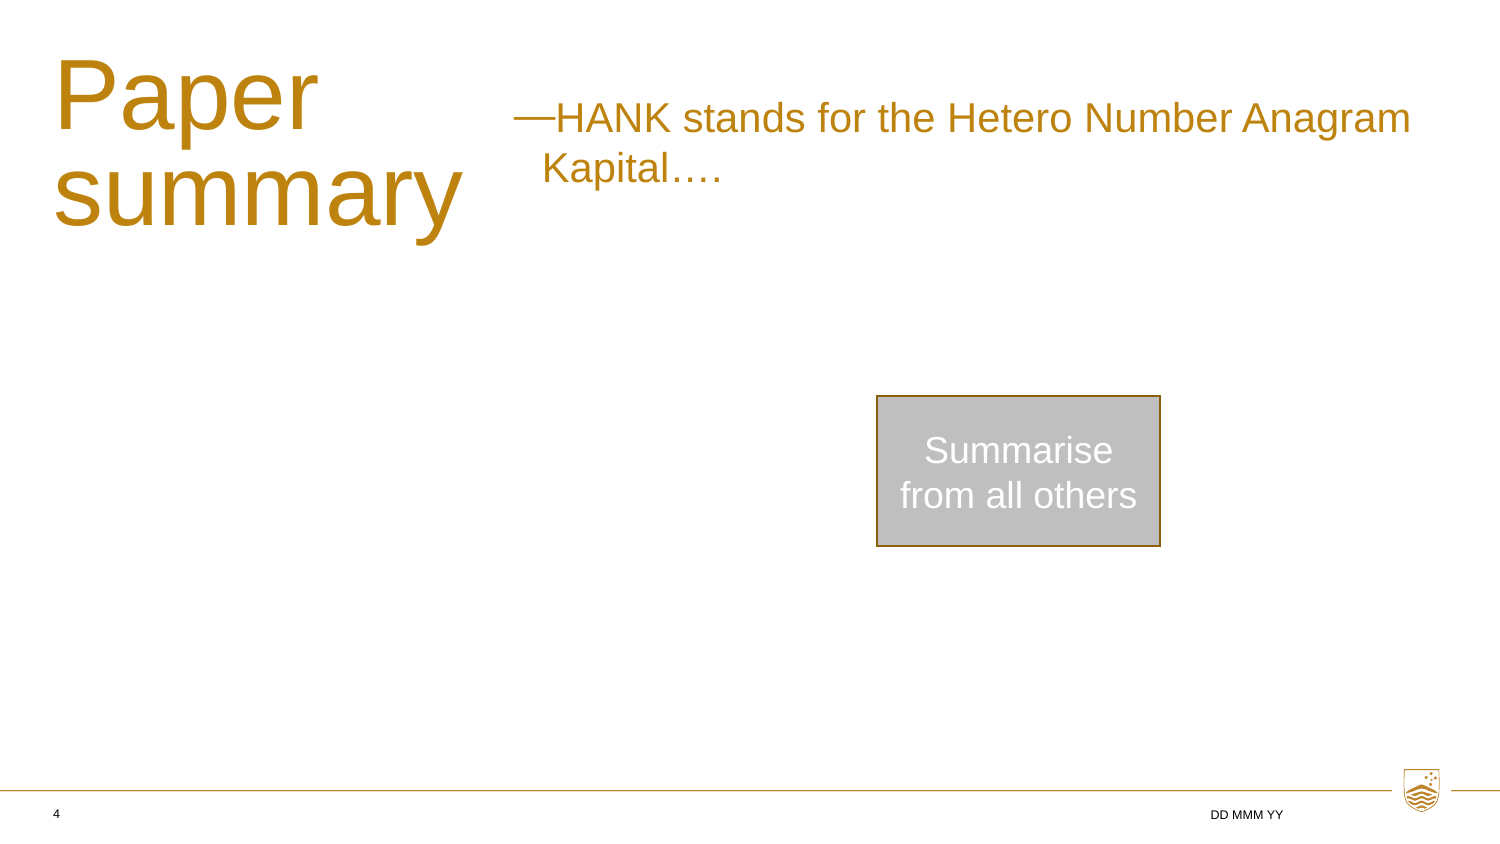

Paper summary

HANK stands for the Hetero Number Anagram Kapital….
Summarise from all others
4
DD MMM YY